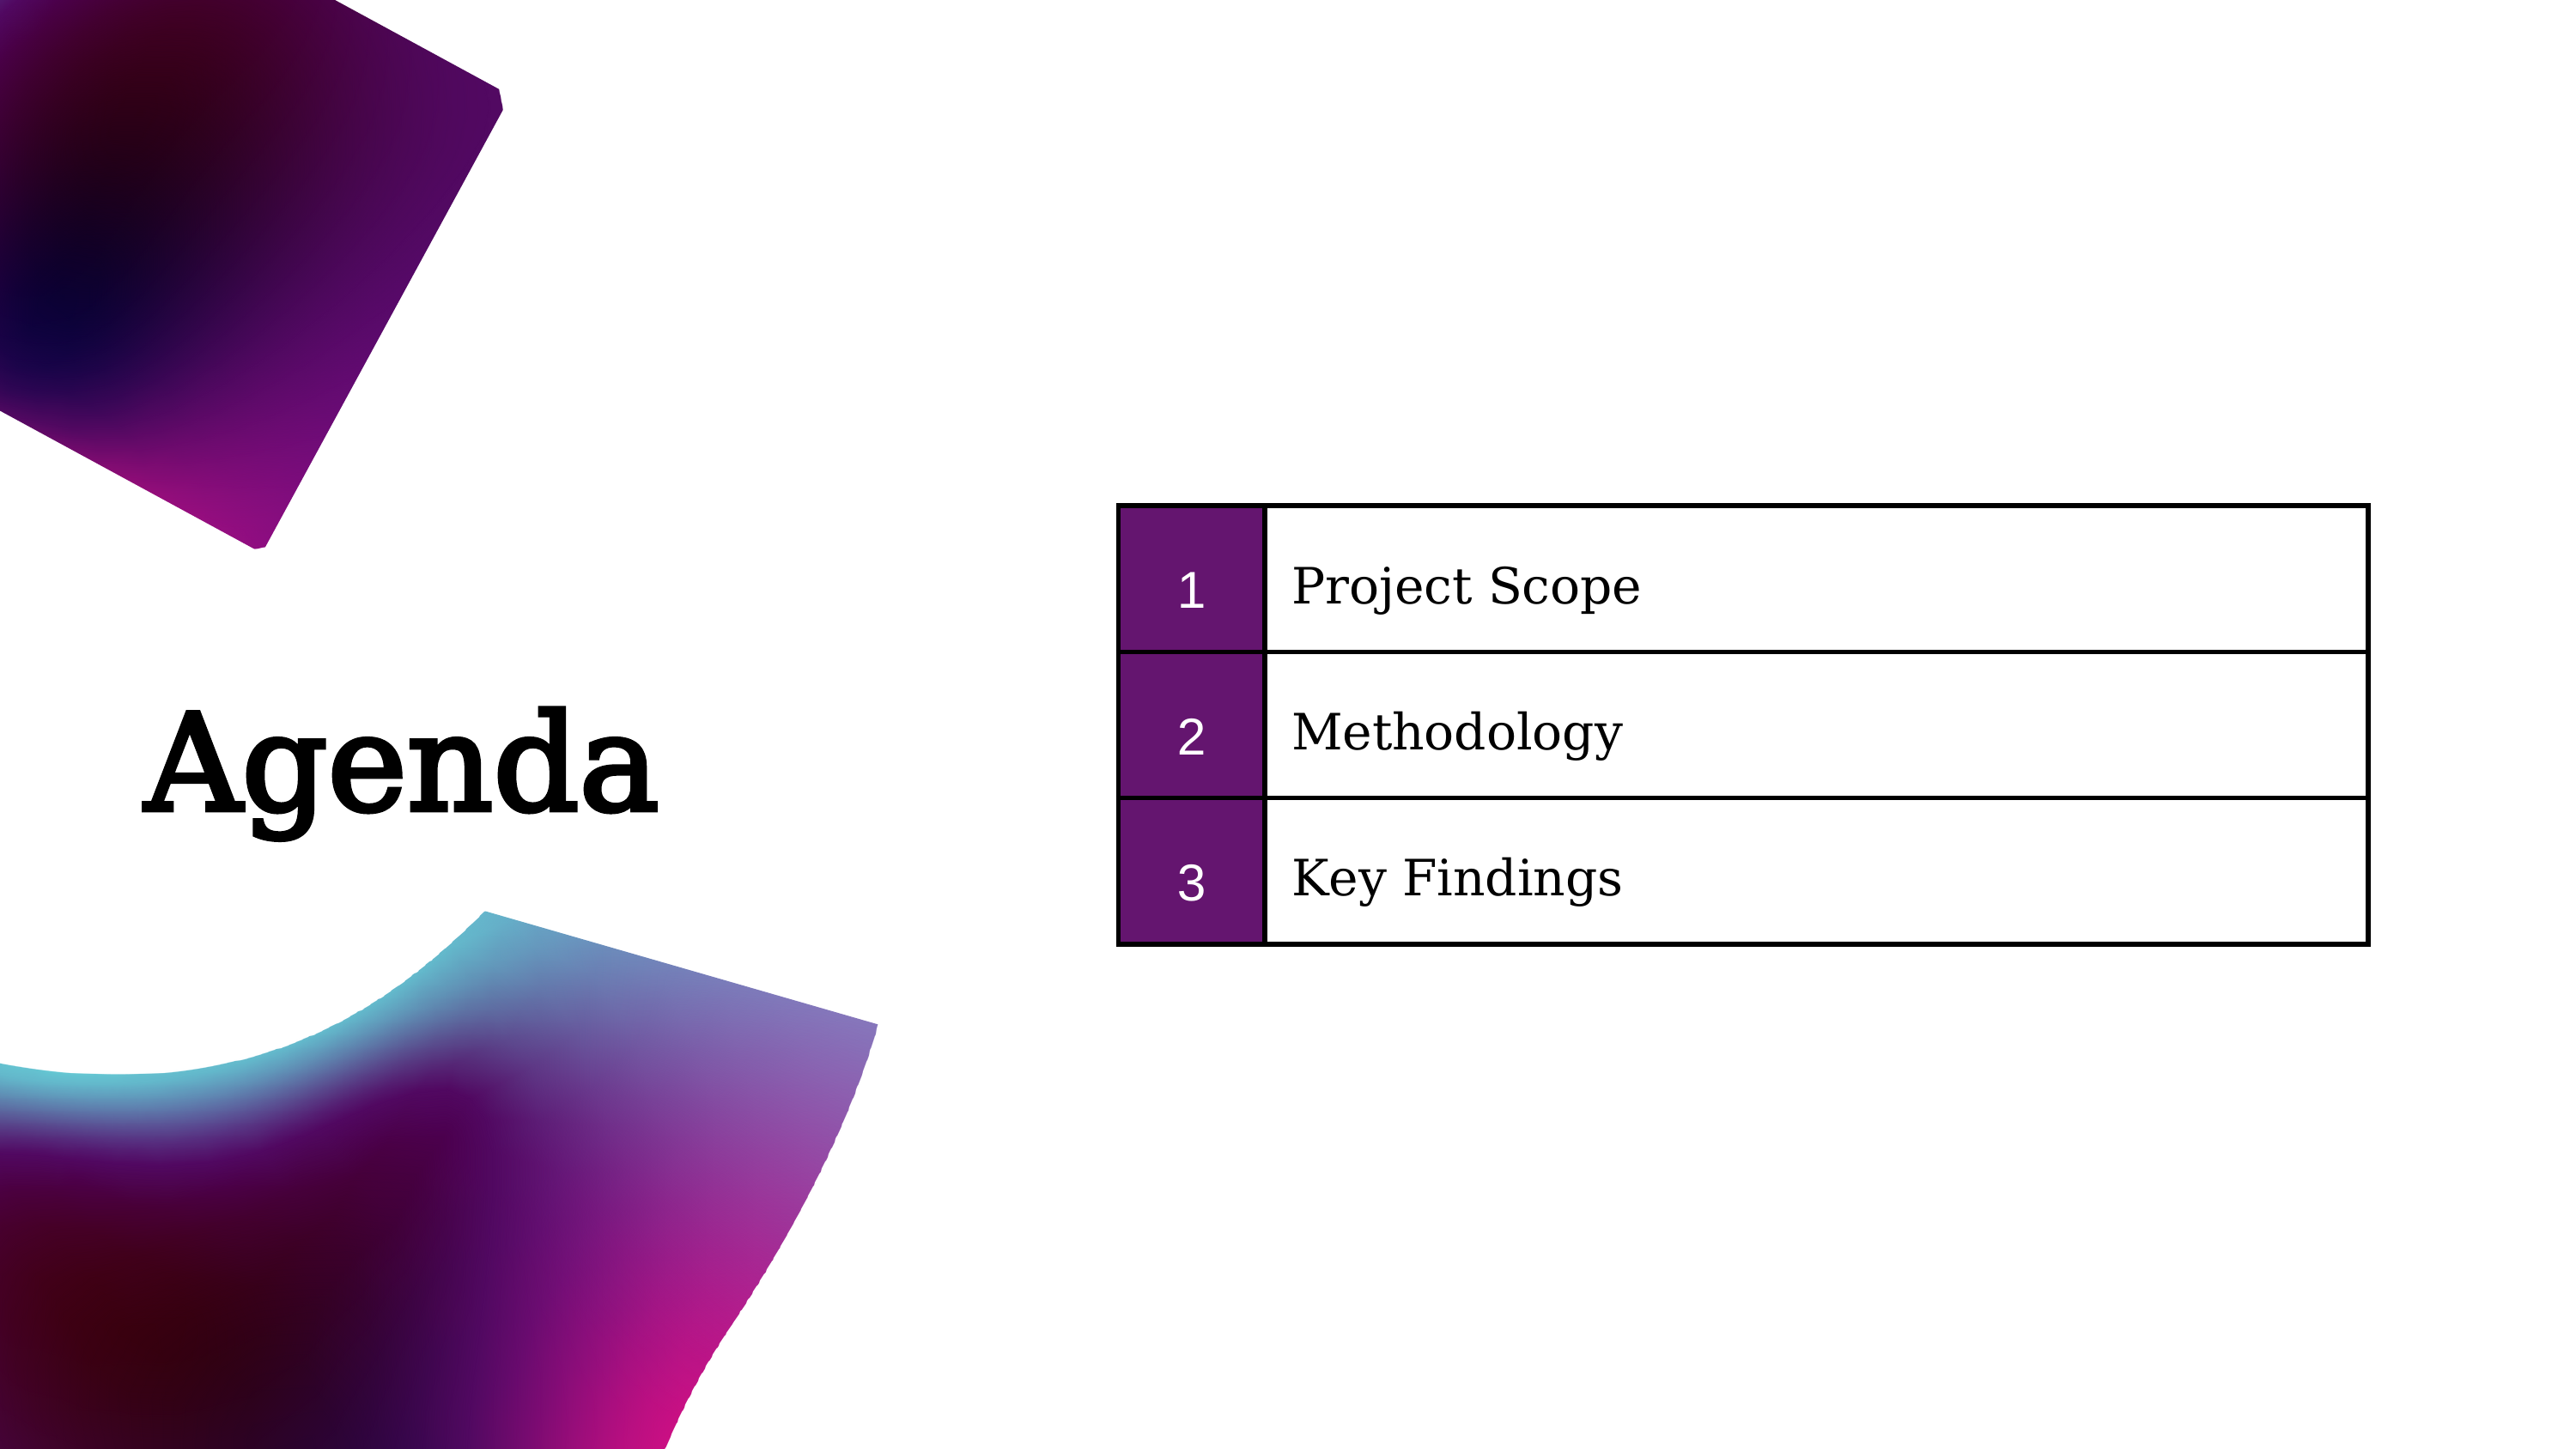

| 1 | Project Scope |
| --- | --- |
| 2 | Methodology |
| 3 | Key Findings |
Agenda